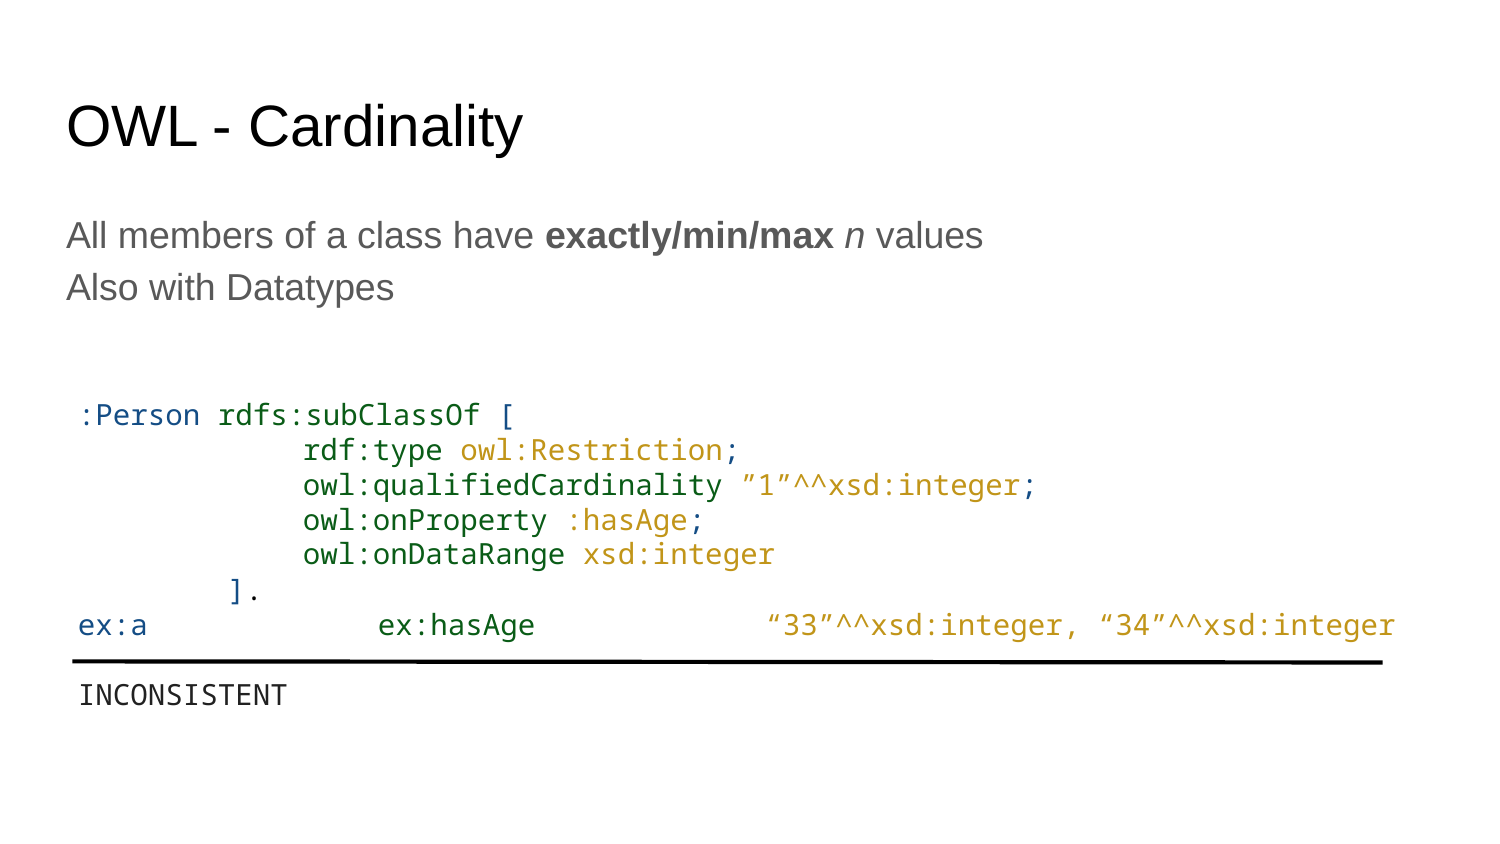

# OWL - Cardinality
All members of a class have exactly/min/max n values
Also with Datatypes
:Person rdfs:subClassOf [
rdf:type owl:Restriction;
owl:qualifiedCardinality ”1”^^xsd:integer;
owl:onProperty :hasAge;
owl:onDataRange xsd:integer
].
ex:a		ex:hasAge	     “33”^^xsd:integer, “34”^^xsd:integer
INCONSISTENT